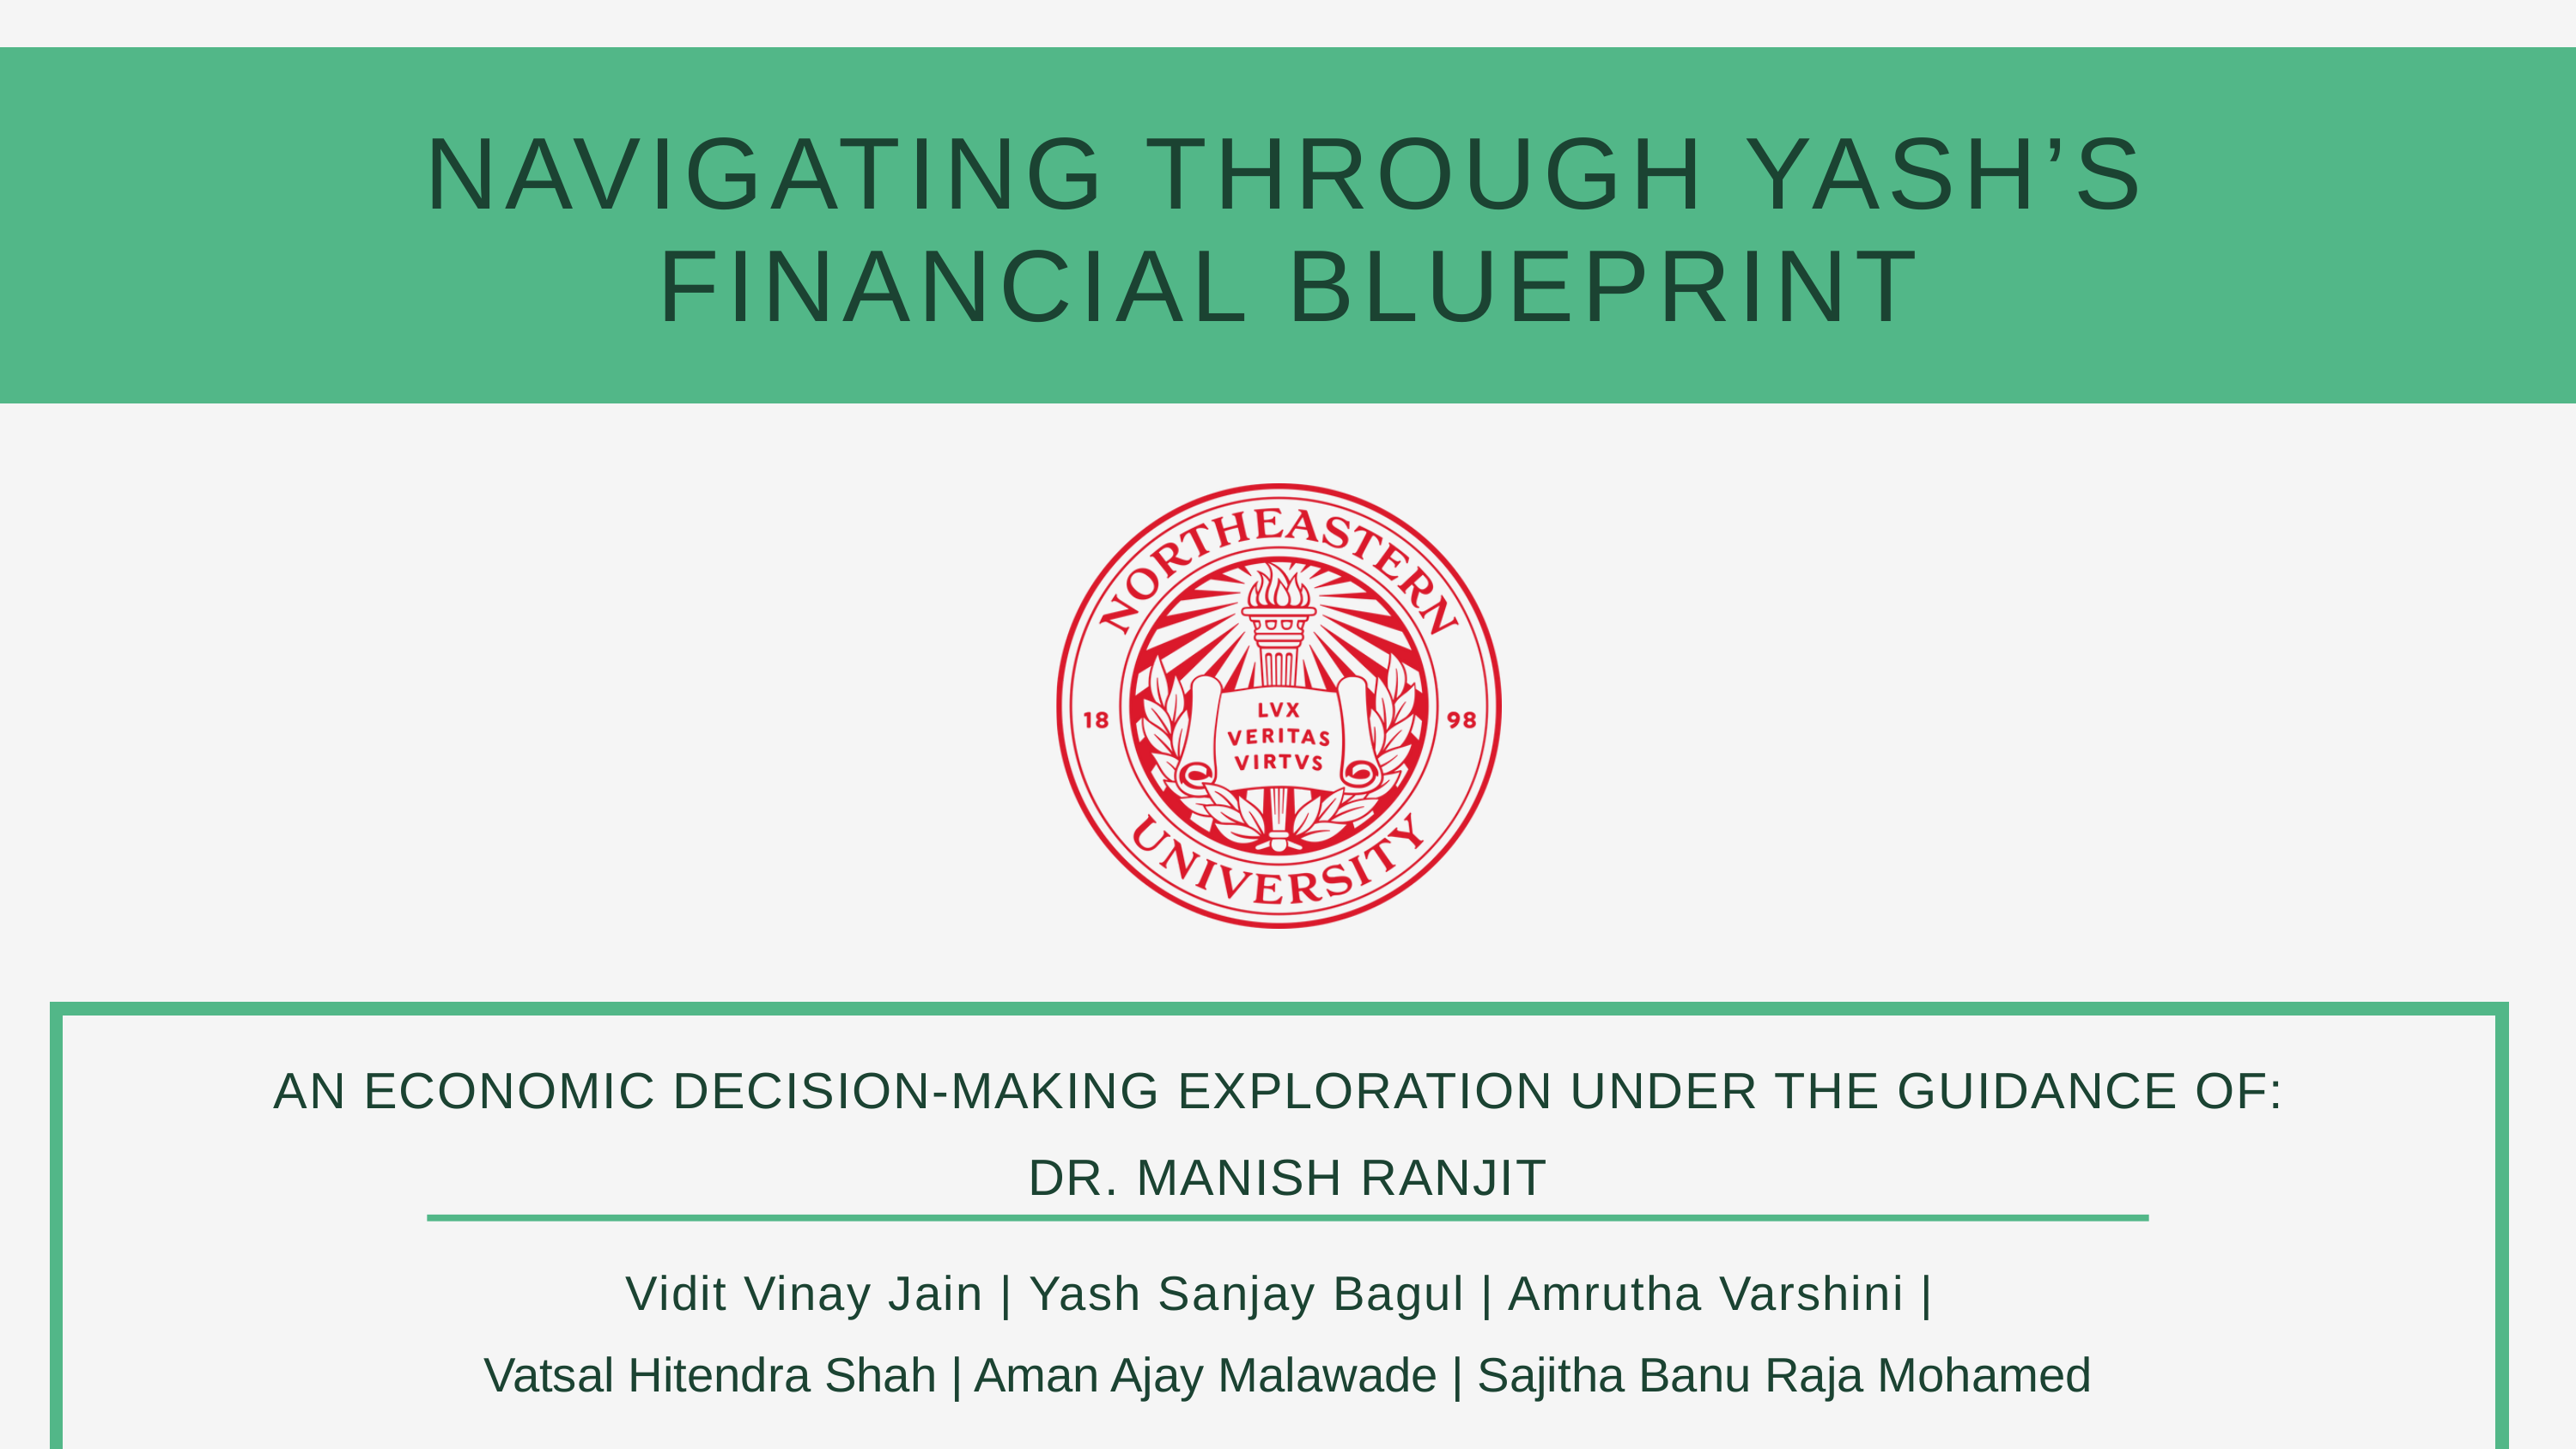

NAVIGATING THROUGH YASH’S FINANCIAL BLUEPRINT

AN ECONOMIC DECISION-MAKING EXPLORATION UNDER THE GUIDANCE OF:
DR. MANISH RANJIT

Vidit Vinay Jain | Yash Sanjay Bagul | Amrutha Varshini |
Vatsal Hitendra Shah | Aman Ajay Malawade | Sajitha Banu Raja Mohamed